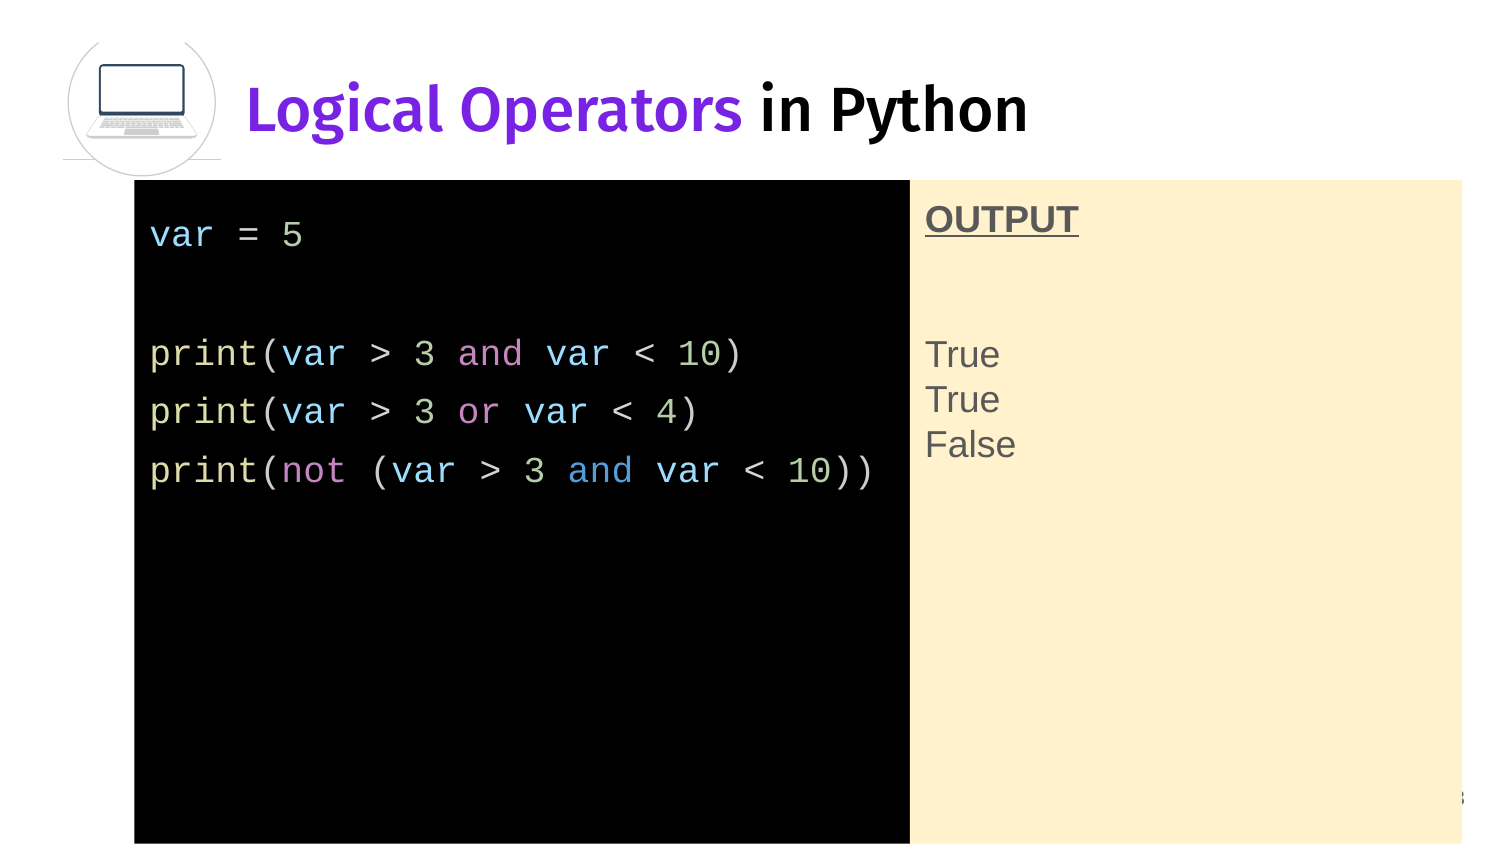

Logical Operators in Python
OUTPUT

True
True
False

var = 5

print(var > 3 and var < 10)
print(var > 3 or var < 4)
print(not (var > 3 and var < 10))

13